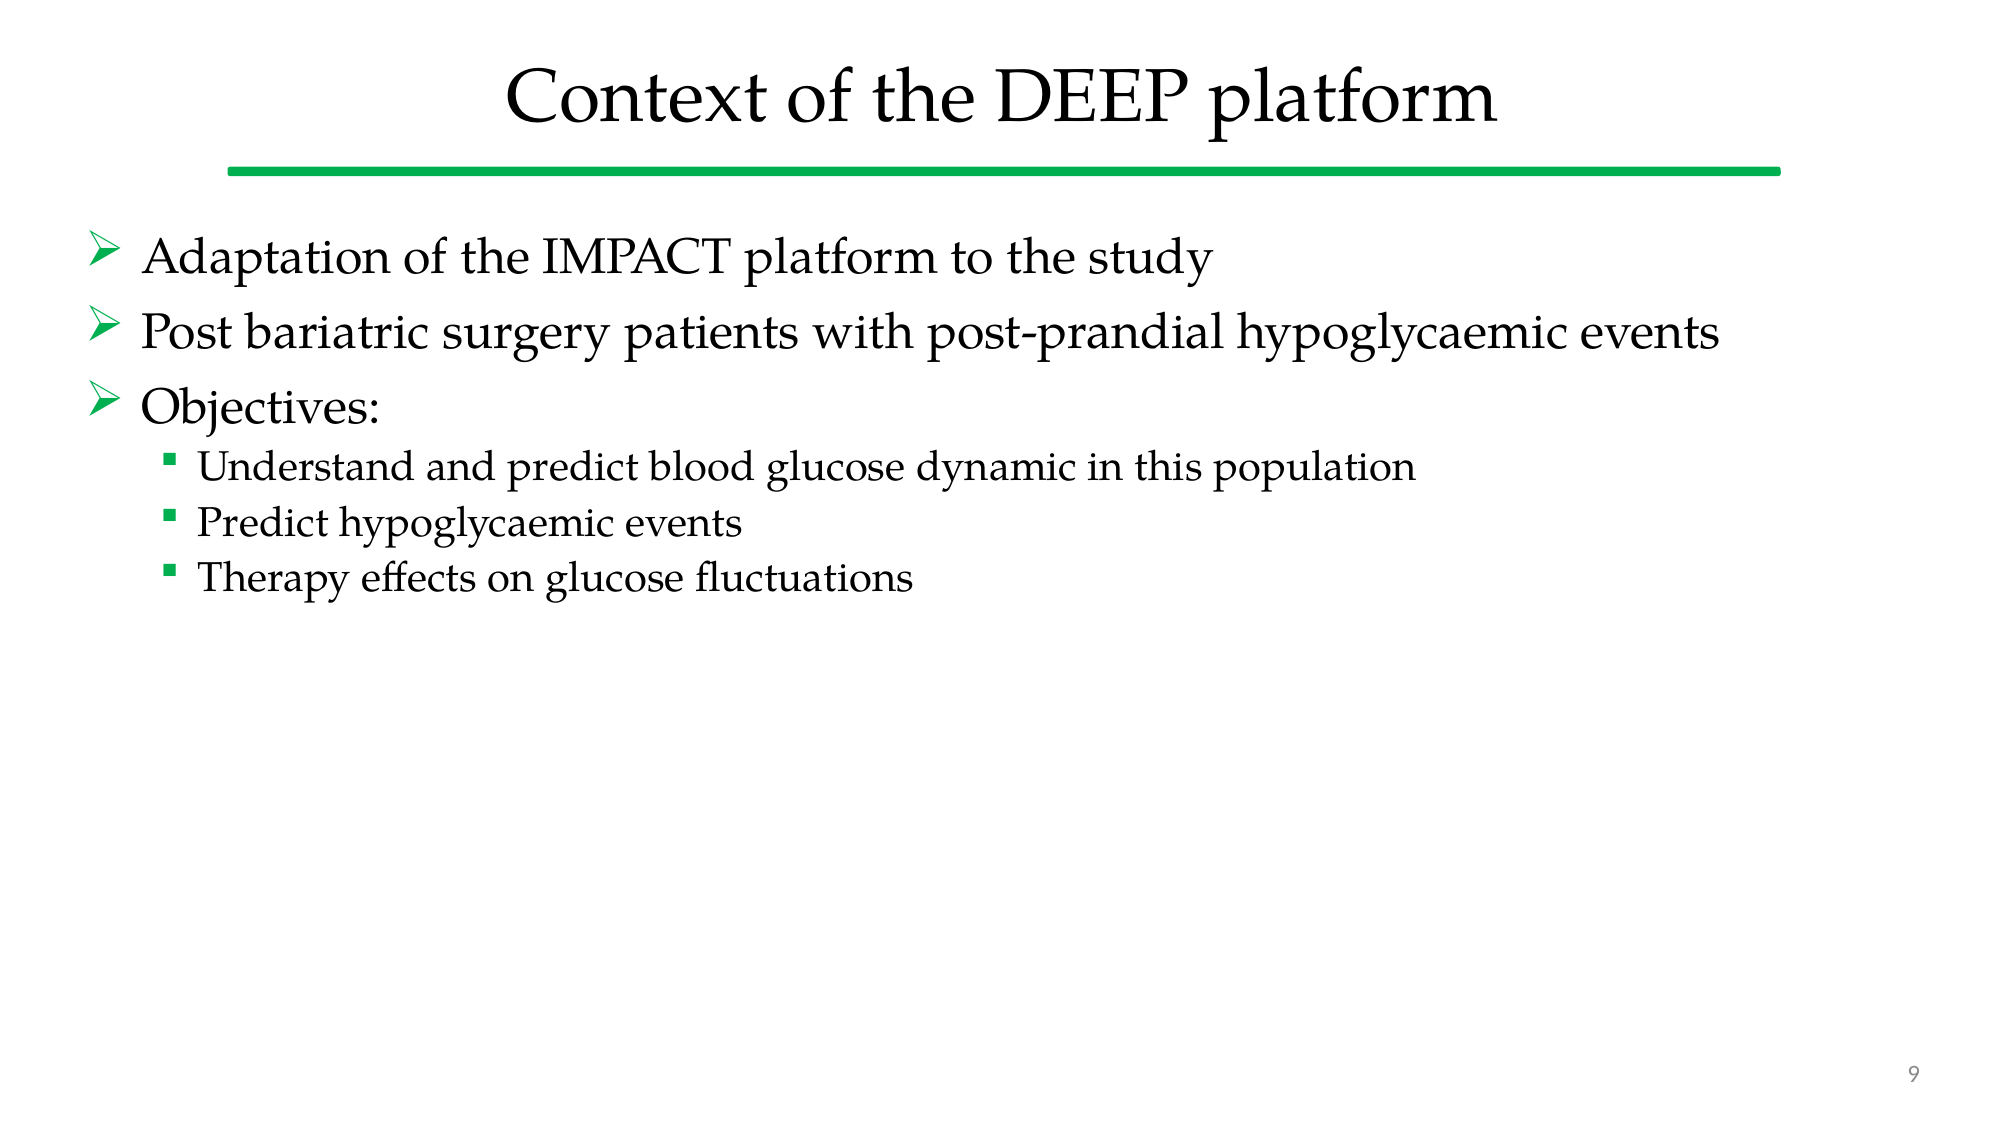

# Context of the DEEP platform
Adaptation of the IMPACT platform to the study
Post bariatric surgery patients with post-prandial hypoglycaemic events
Objectives:
Understand and predict blood glucose dynamic in this population
Predict hypoglycaemic events
Therapy effects on glucose fluctuations
9